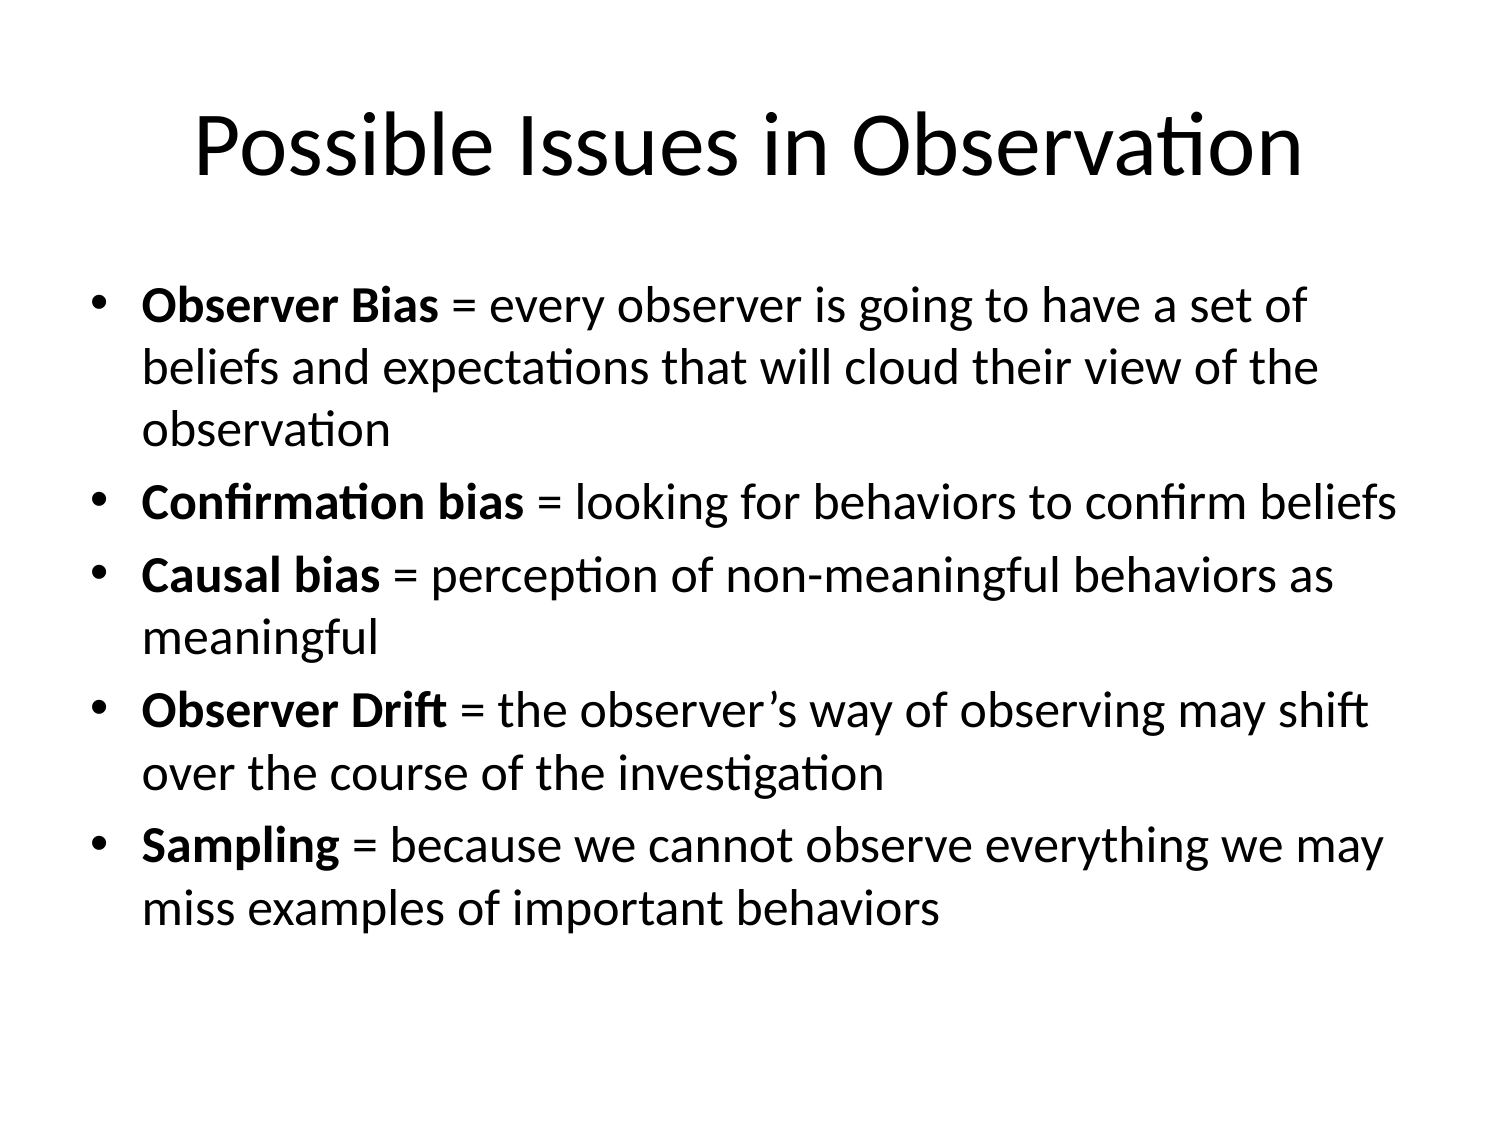

# Possible Issues in Observation
Observer Bias = every observer is going to have a set of beliefs and expectations that will cloud their view of the observation
Confirmation bias = looking for behaviors to confirm beliefs
Causal bias = perception of non-meaningful behaviors as meaningful
Observer Drift = the observer’s way of observing may shift over the course of the investigation
Sampling = because we cannot observe everything we may miss examples of important behaviors